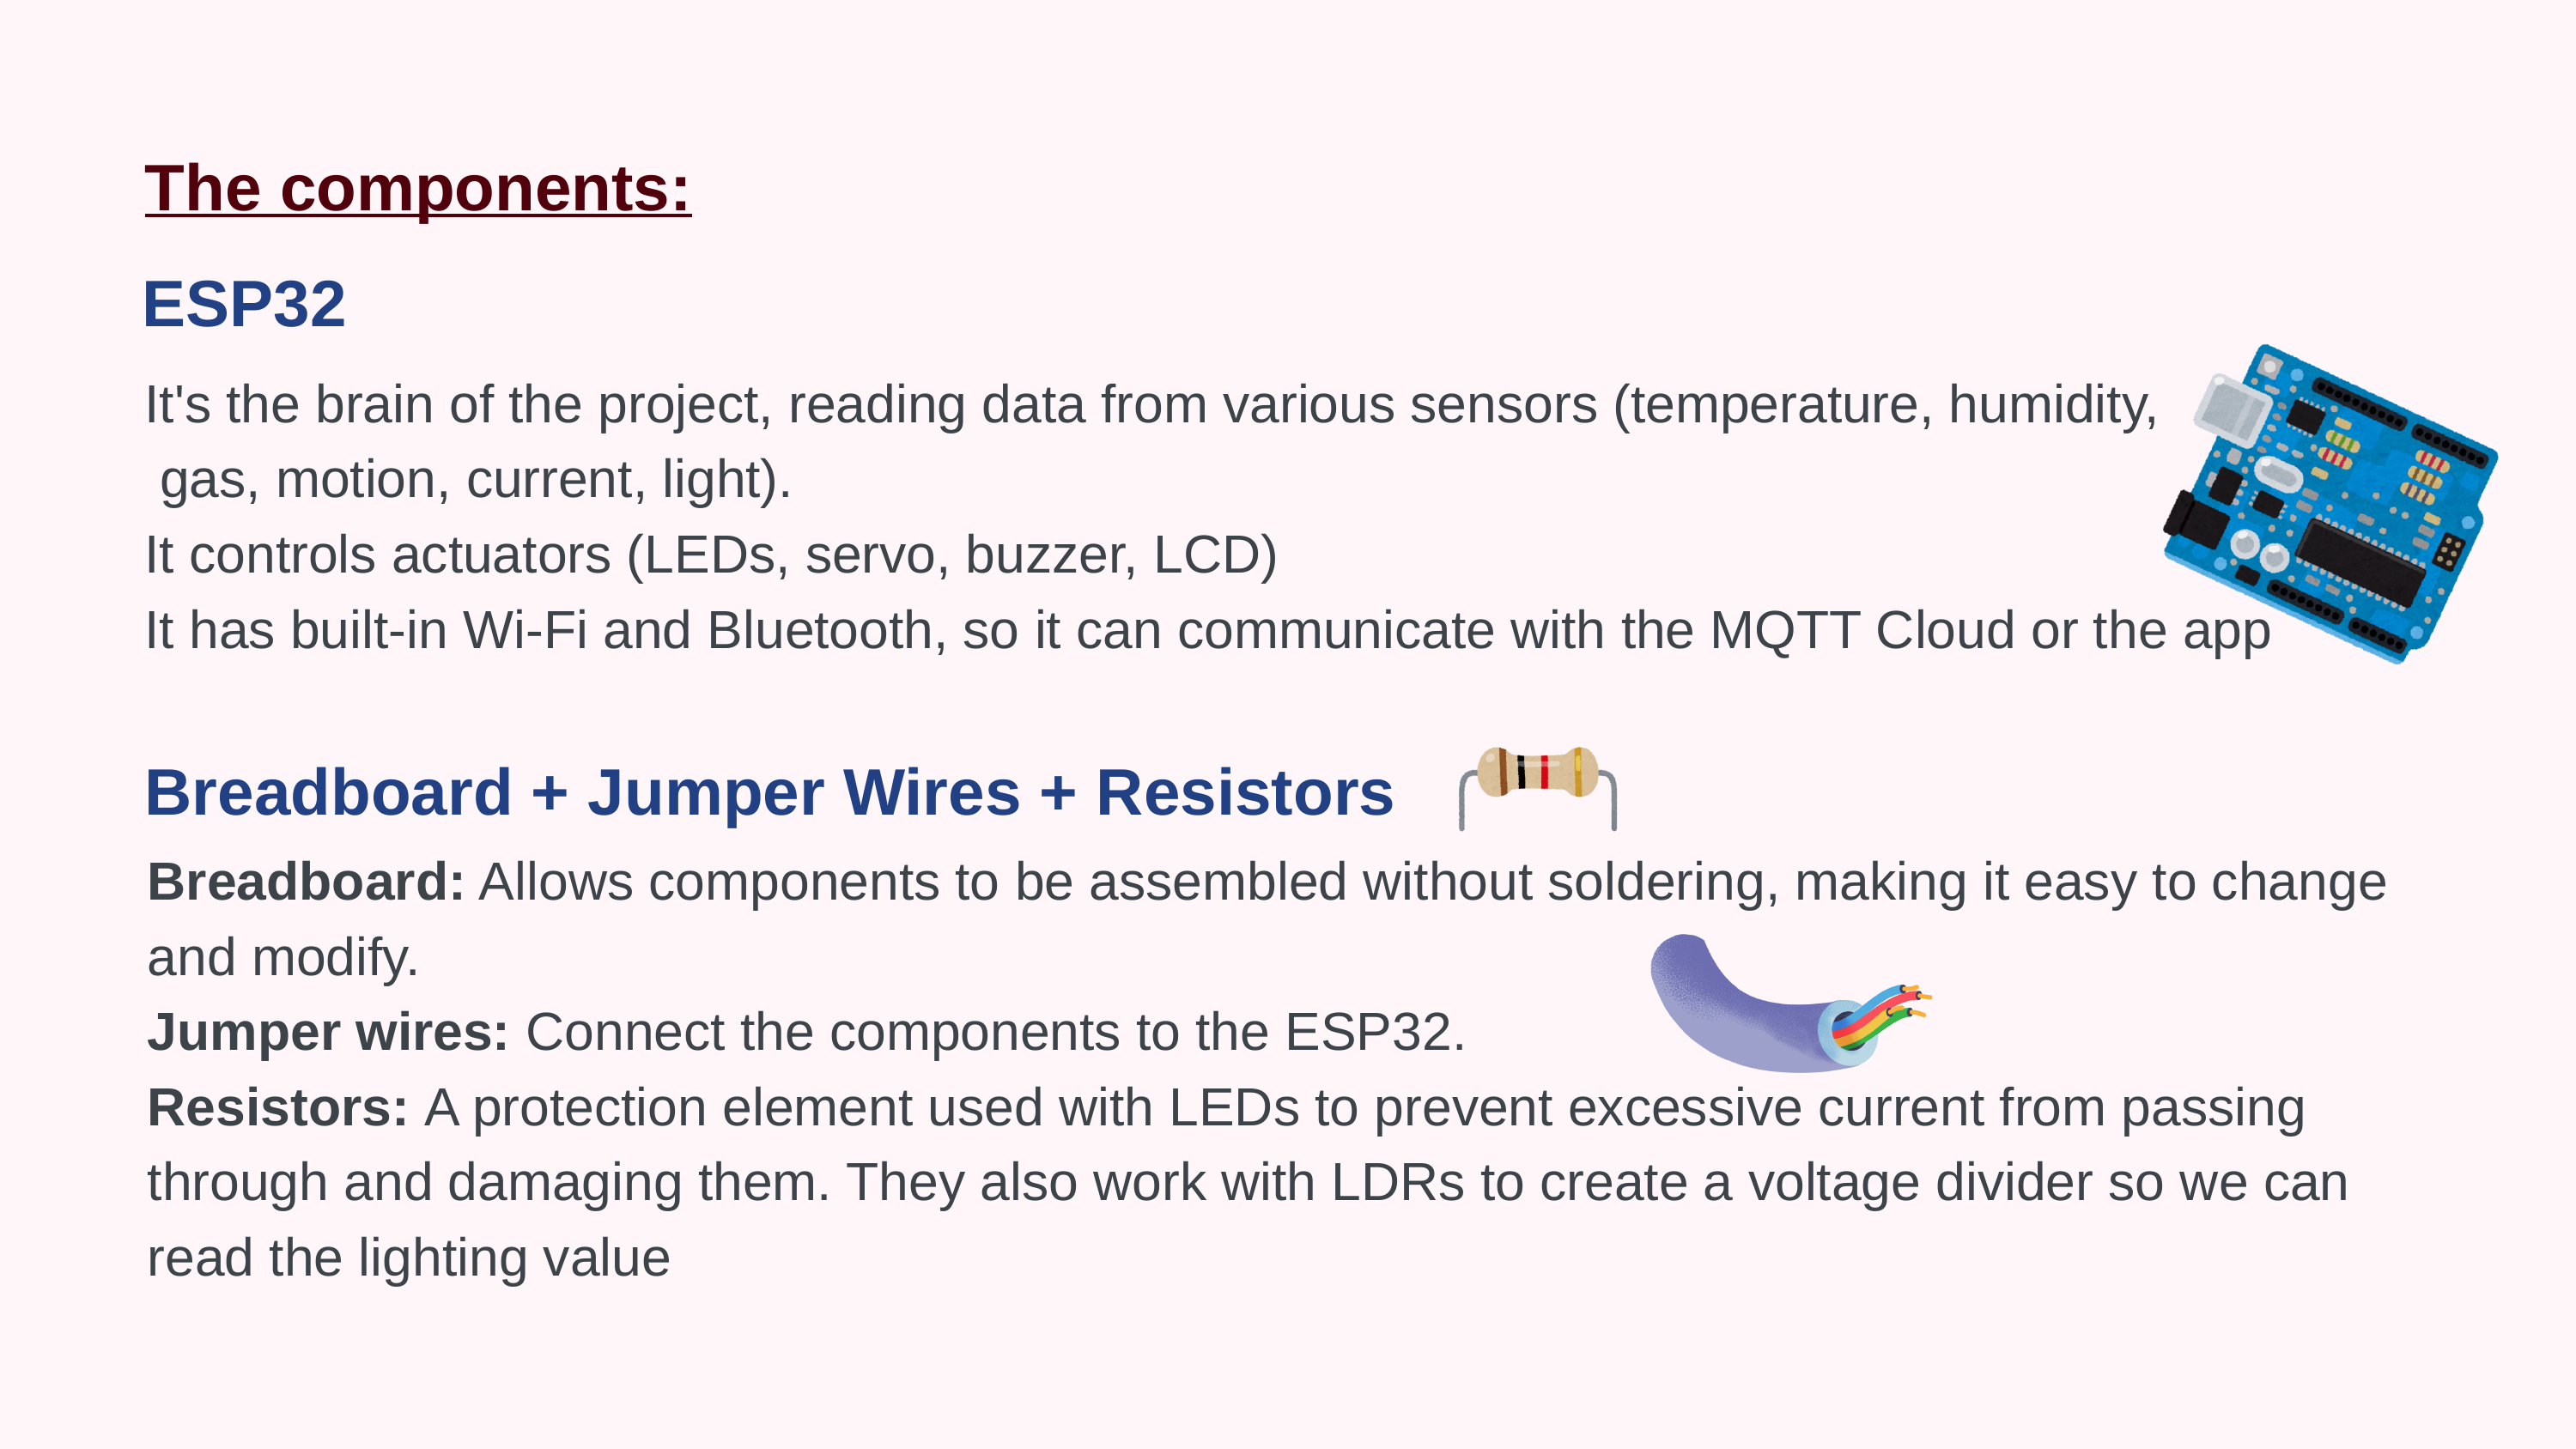

The components:
ESP32

It's the brain of the project, reading data from various sensors (temperature, humidity,
 gas, motion, current, light).
It controls actuators (LEDs, servo, buzzer, LCD)
It has built-in Wi-Fi and Bluetooth, so it can communicate with the MQTT Cloud or the app
Breadboard + Jumper Wires + Resistors

Breadboard: Allows components to be assembled without soldering, making it easy to change and modify.
Jumper wires: Connect the components to the ESP32.
Resistors: A protection element used with LEDs to prevent excessive current from passing through and damaging them. They also work with LDRs to create a voltage divider so we can read the lighting value